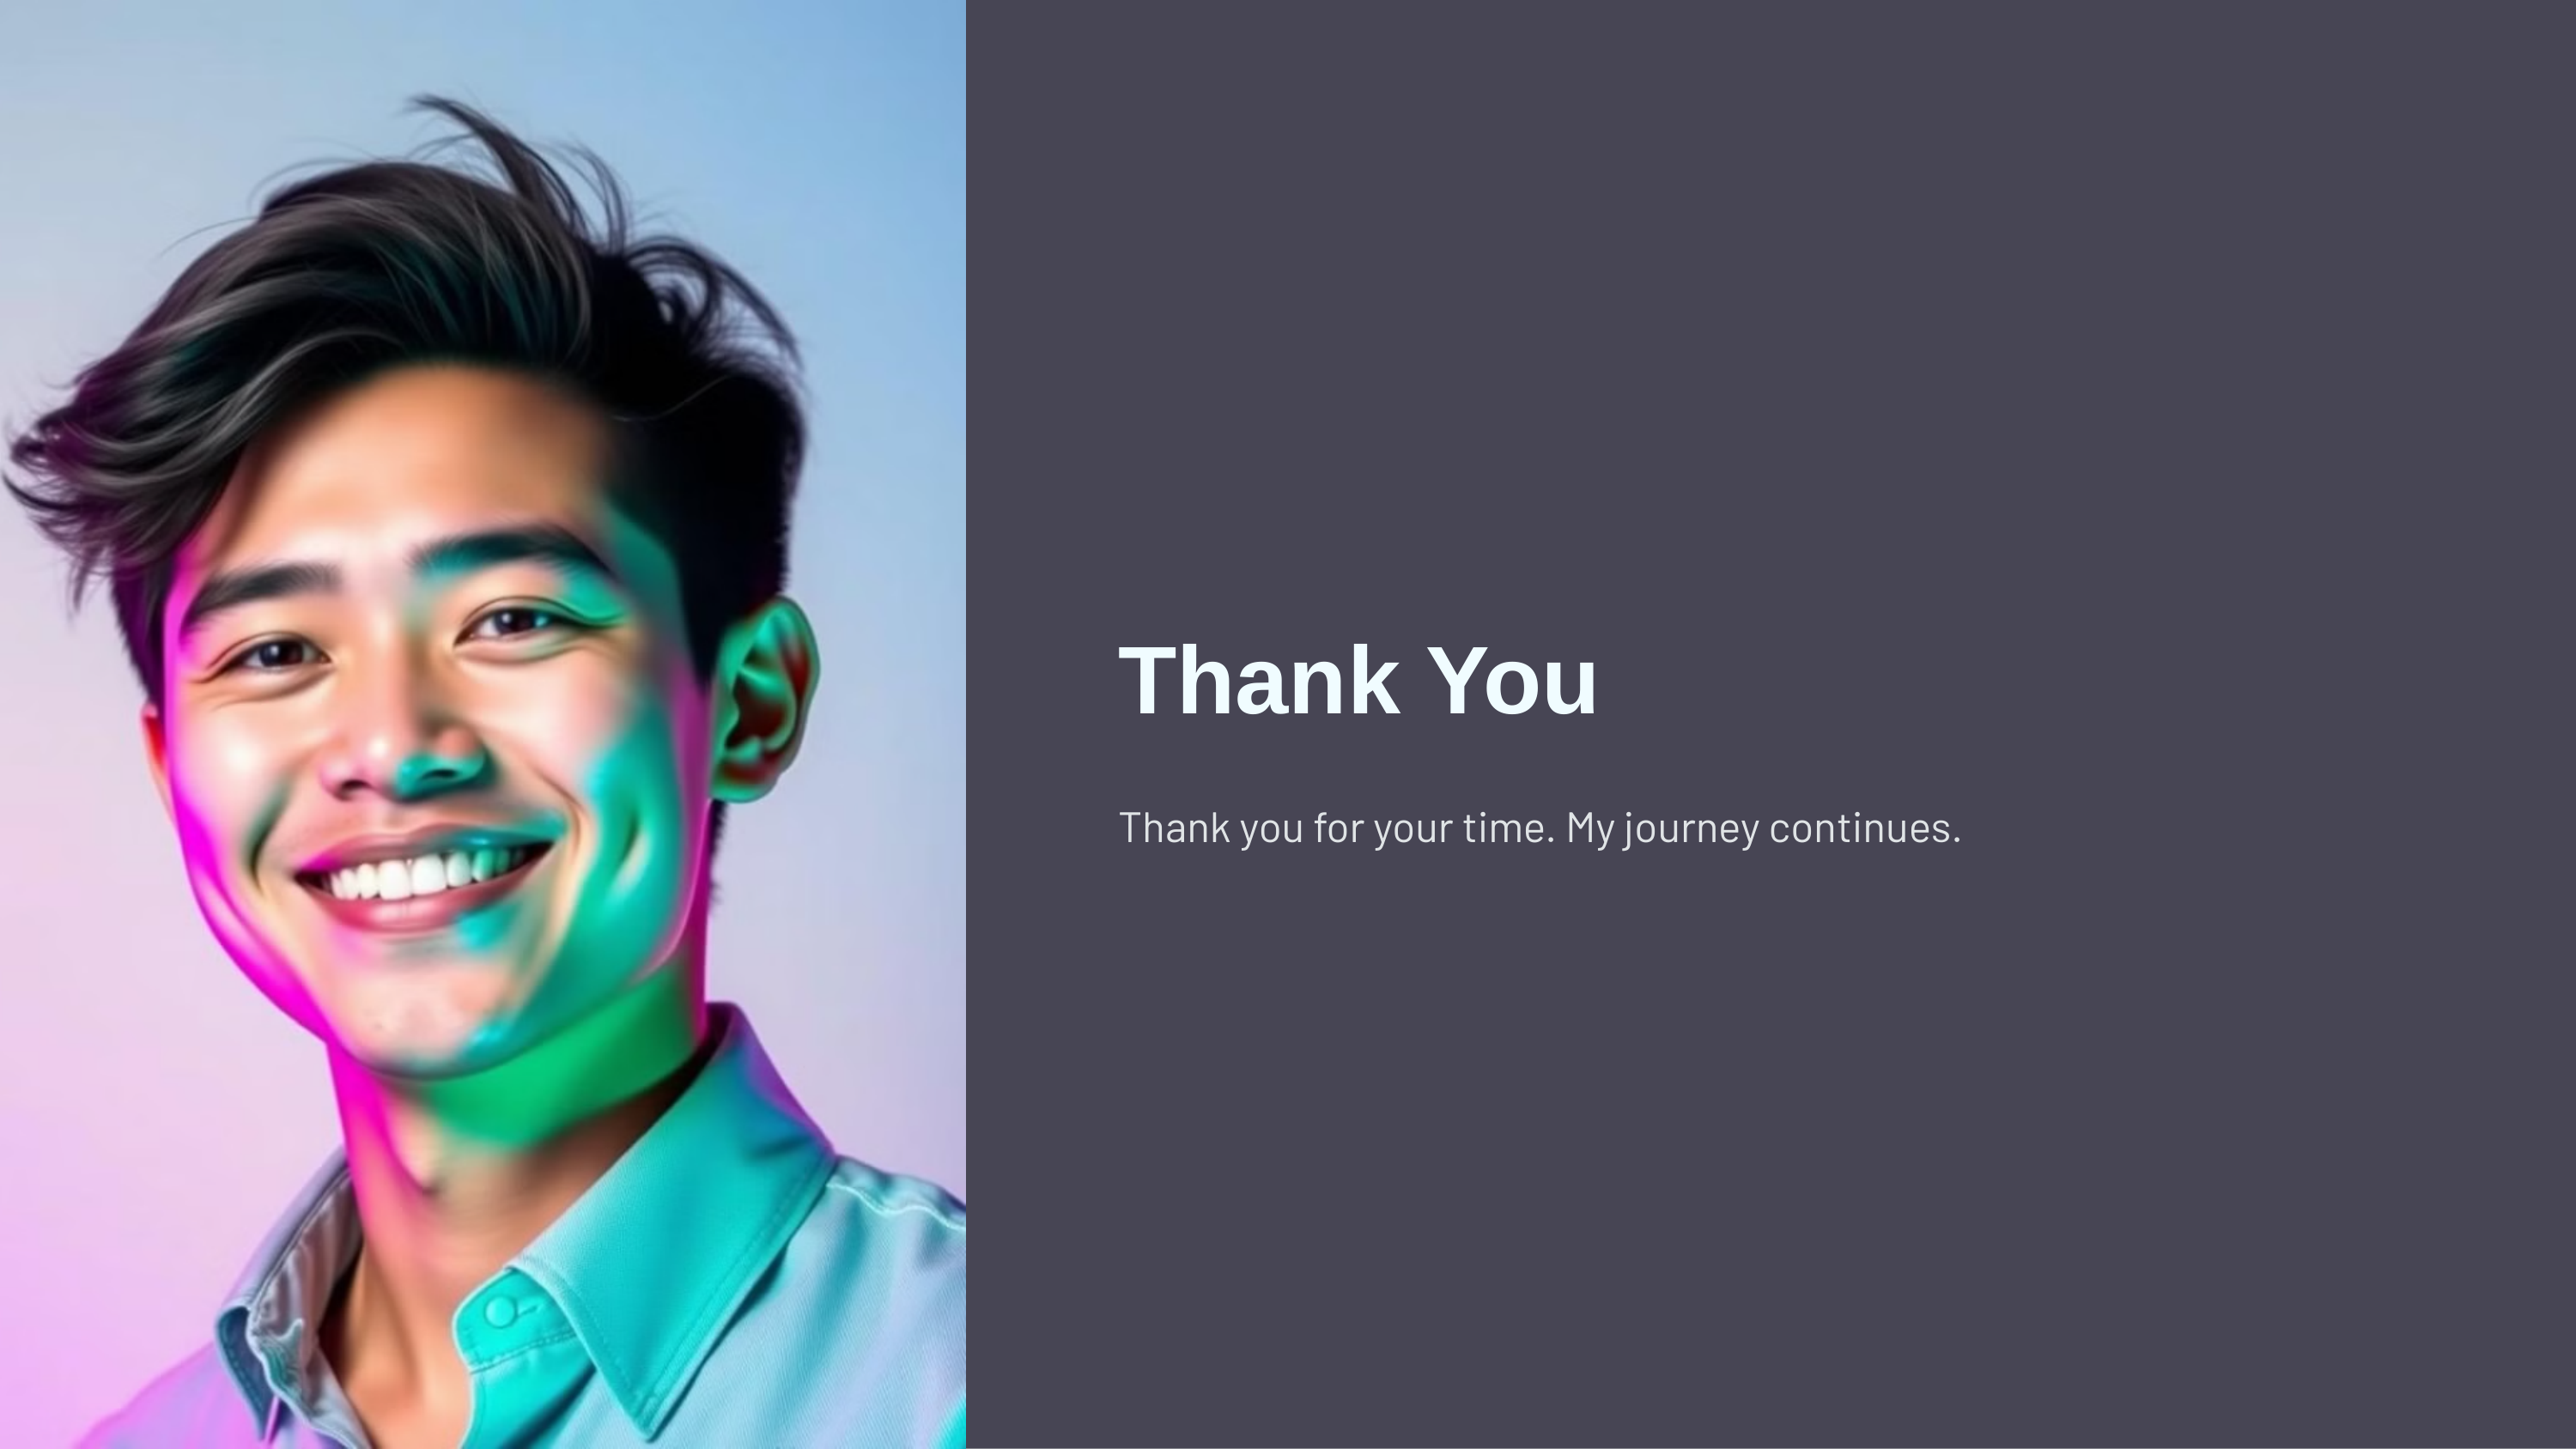

Thank You
Thank you for your time. My journey continues.